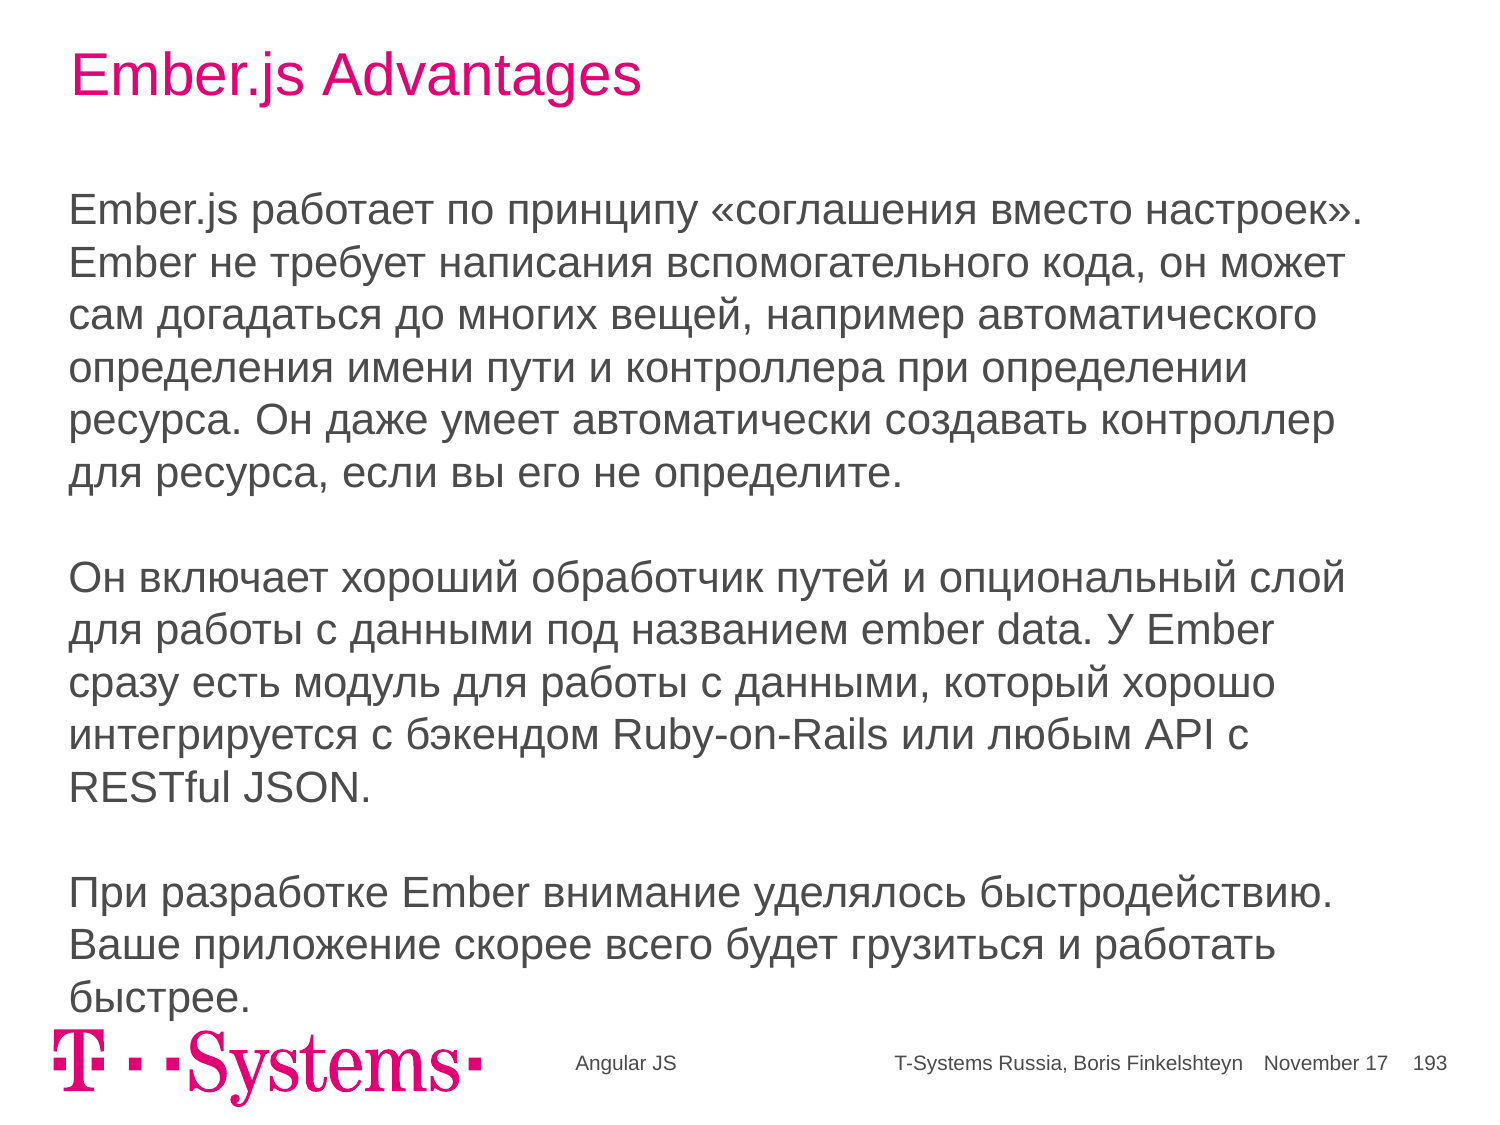

# Ember.js Advantages
Ember.js работает по принципу «соглашения вместо настроек». Ember не требует написания вспомогательного кода, он может сам догадаться до многих вещей, например автоматического определения имени пути и контроллера при определении ресурса. Он даже умеет автоматически создавать контроллер для ресурса, если вы его не определите.

Он включает хороший обработчик путей и опциональный слой для работы с данными под названием ember data. У Ember сразу есть модуль для работы с данными, который хорошо интегрируется с бэкендом Ruby-on-Rails или любым API с RESTful JSON.

При разработке Ember внимание уделялось быстродействию. Ваше приложение скорее всего будет грузиться и работать быстрее.
Angular JS                                      T-Systems Russia, Boris Finkelshteyn
November 17
193